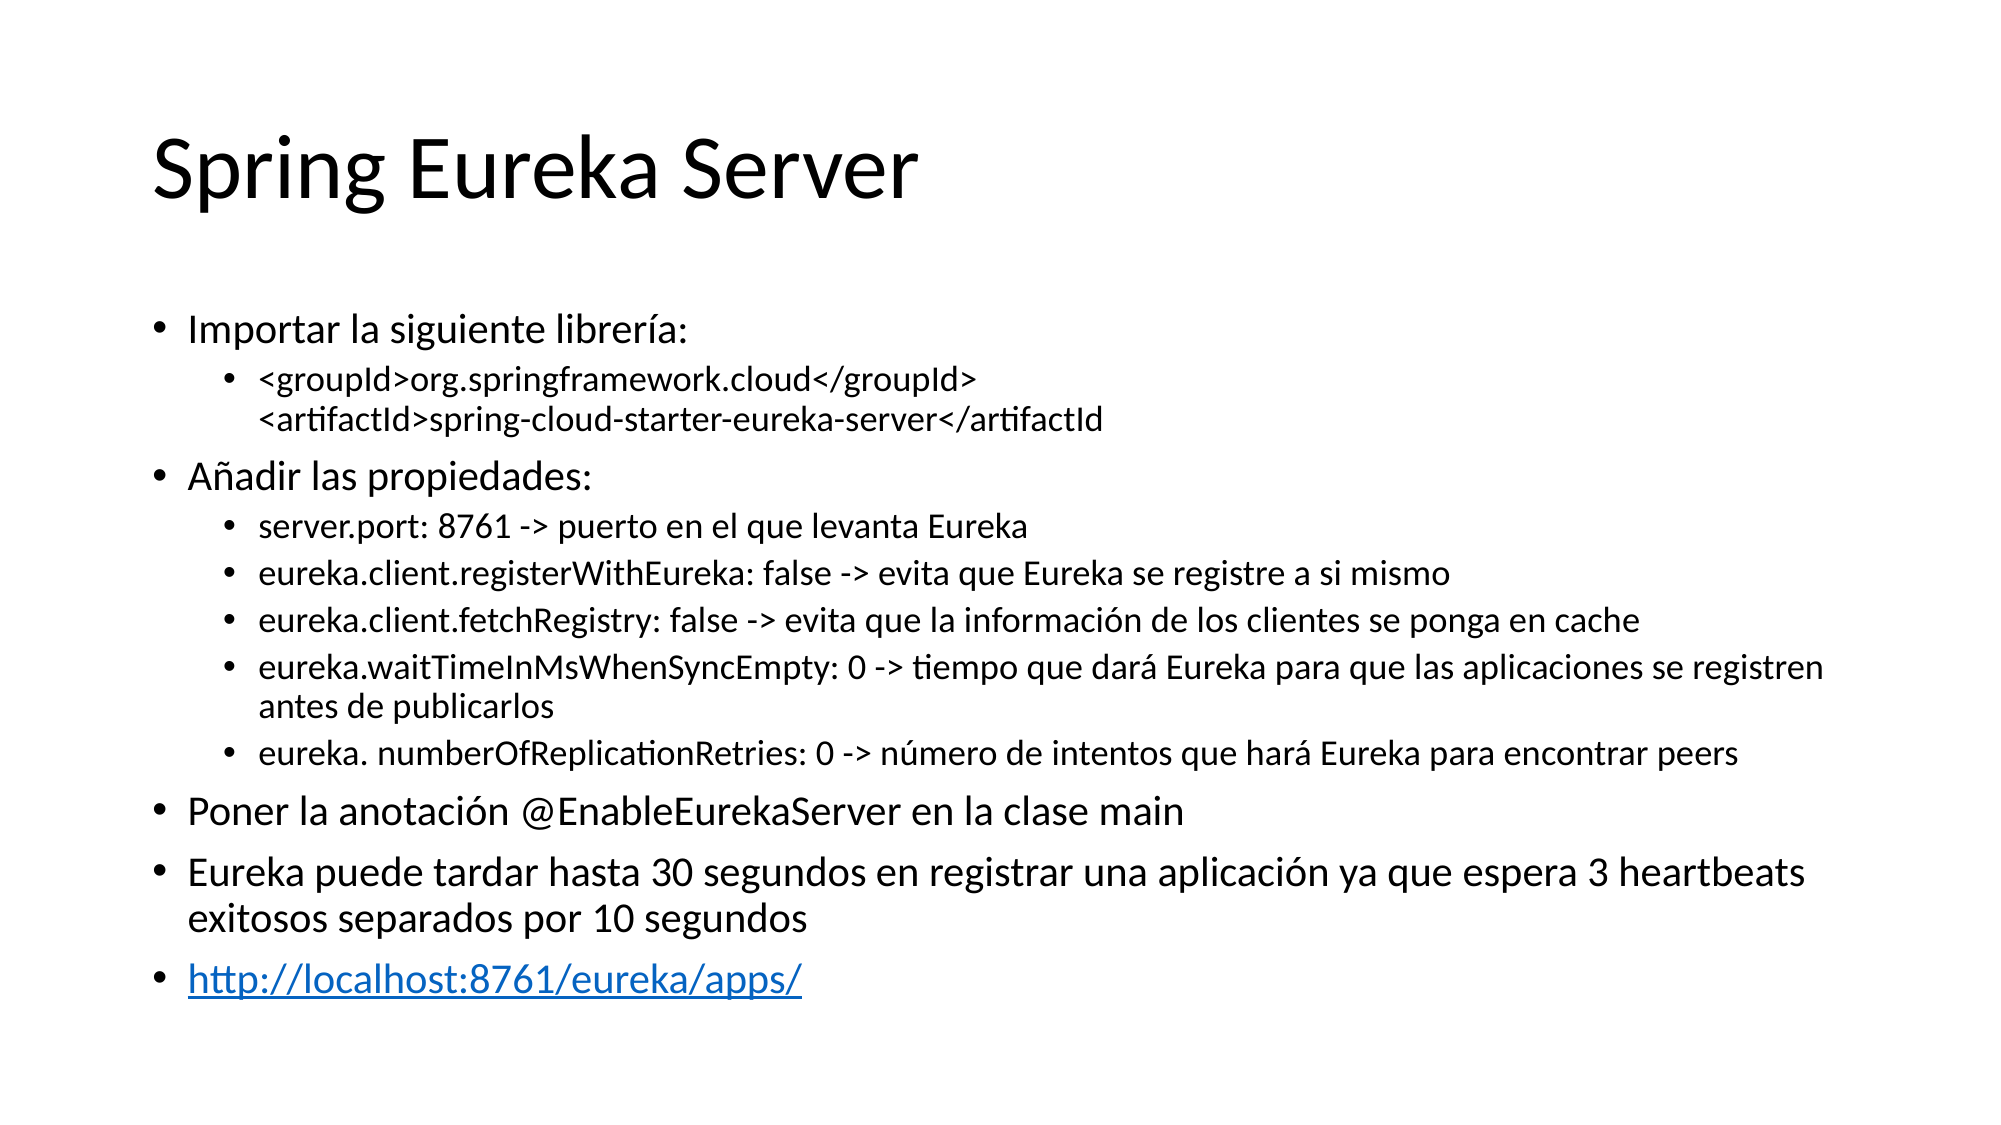

# Spring Eureka Server
Importar la siguiente librería:
<groupId>org.springframework.cloud</groupId>
<artifactId>spring-cloud-starter-eureka-server</artifactId
Añadir las propiedades:
server.port: 8761 -> puerto en el que levanta Eureka
eureka.client.registerWithEureka: false -> evita que Eureka se registre a si mismo
eureka.client.fetchRegistry: false -> evita que la información de los clientes se ponga en cache
eureka.waitTimeInMsWhenSyncEmpty: 0 -> tiempo que dará Eureka para que las aplicaciones se registren antes de publicarlos
eureka. numberOfReplicationRetries: 0 -> número de intentos que hará Eureka para encontrar peers
Poner la anotación @EnableEurekaServer en la clase main
Eureka puede tardar hasta 30 segundos en registrar una aplicación ya que espera 3 heartbeats exitosos separados por 10 segundos
http://localhost:8761/eureka/apps/